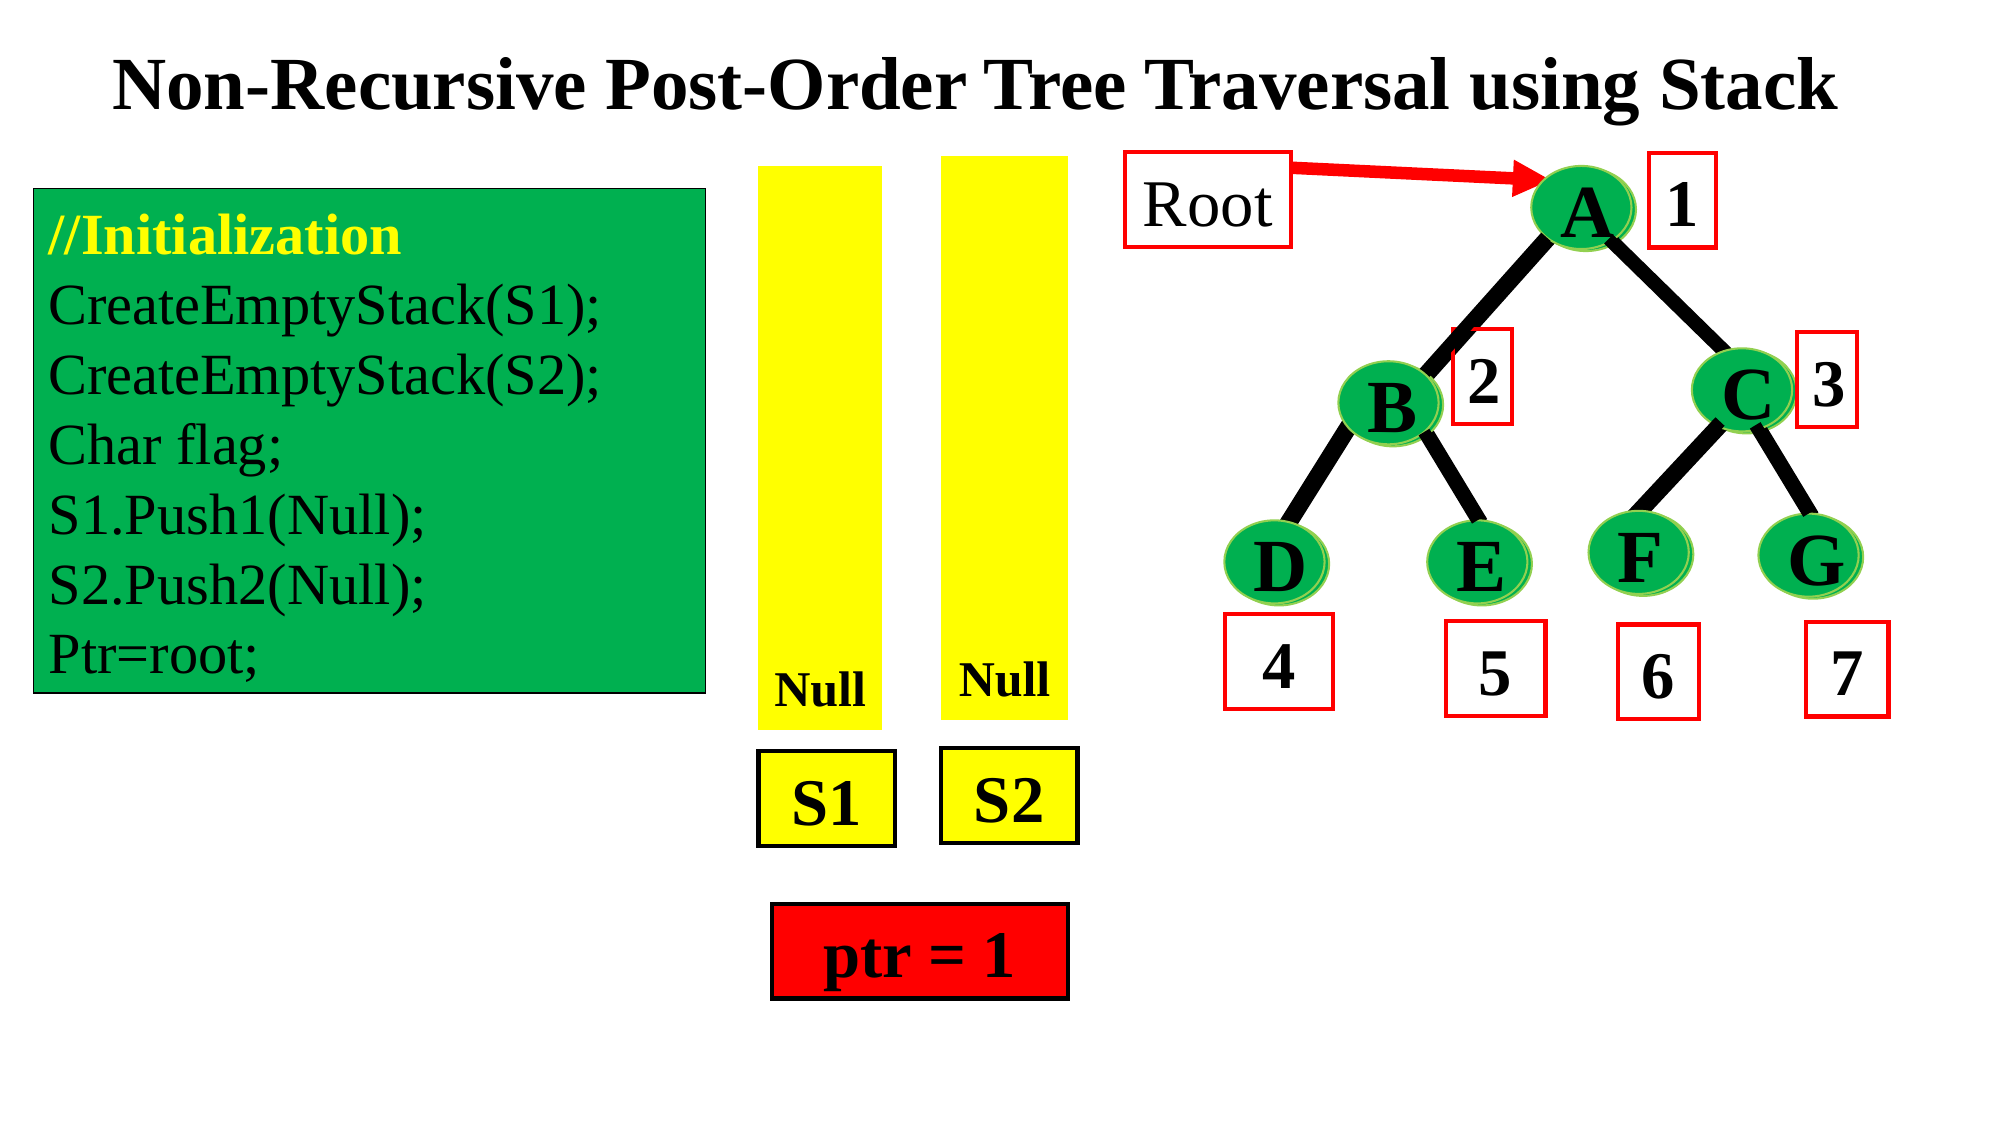

Non-Recursive Post-Order Tree Traversal using Stack
Root
1
|  |
| --- |
|  |
|  |
|  |
|  |
| Null |
|  |
| --- |
|  |
|  |
|  |
|  |
| Null |
A
C
B
F
G
D
E
A
C
B
F
G
D
E
//Initialization
CreateEmptyStack(S1);
CreateEmptyStack(S2);
Char flag;
S1.Push1(Null);
S2.Push2(Null);
Ptr=root;
2
3
4
5
7
6
S2
S1
ptr = 1